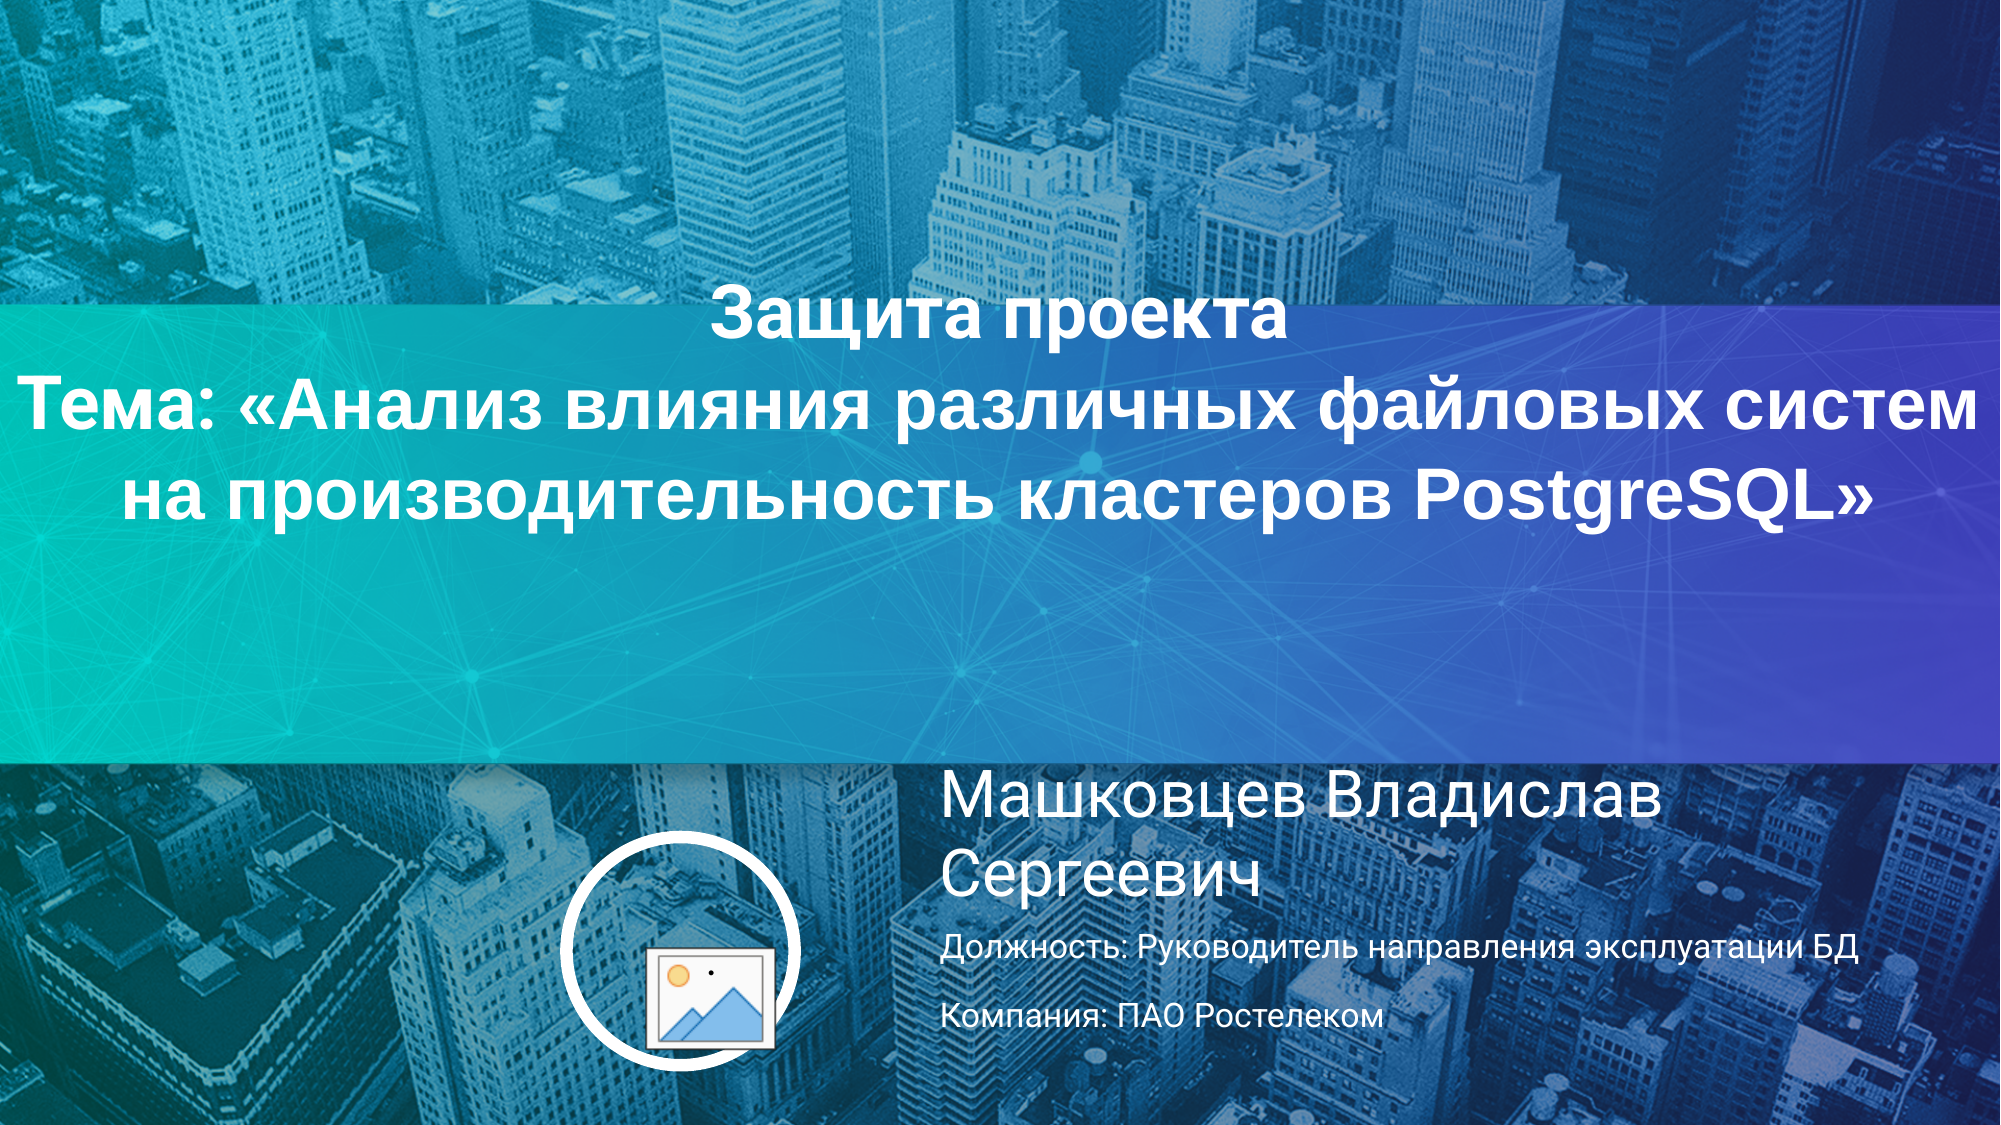

Защита проекта
Тема: «Анализ влияния различных файловых систем на производительность кластеров PostgreSQL»

Машковцев Владислав Сергеевич
Должность: Руководитель направления эксплуатации БД
.
Компания: ПАО Ростелеком